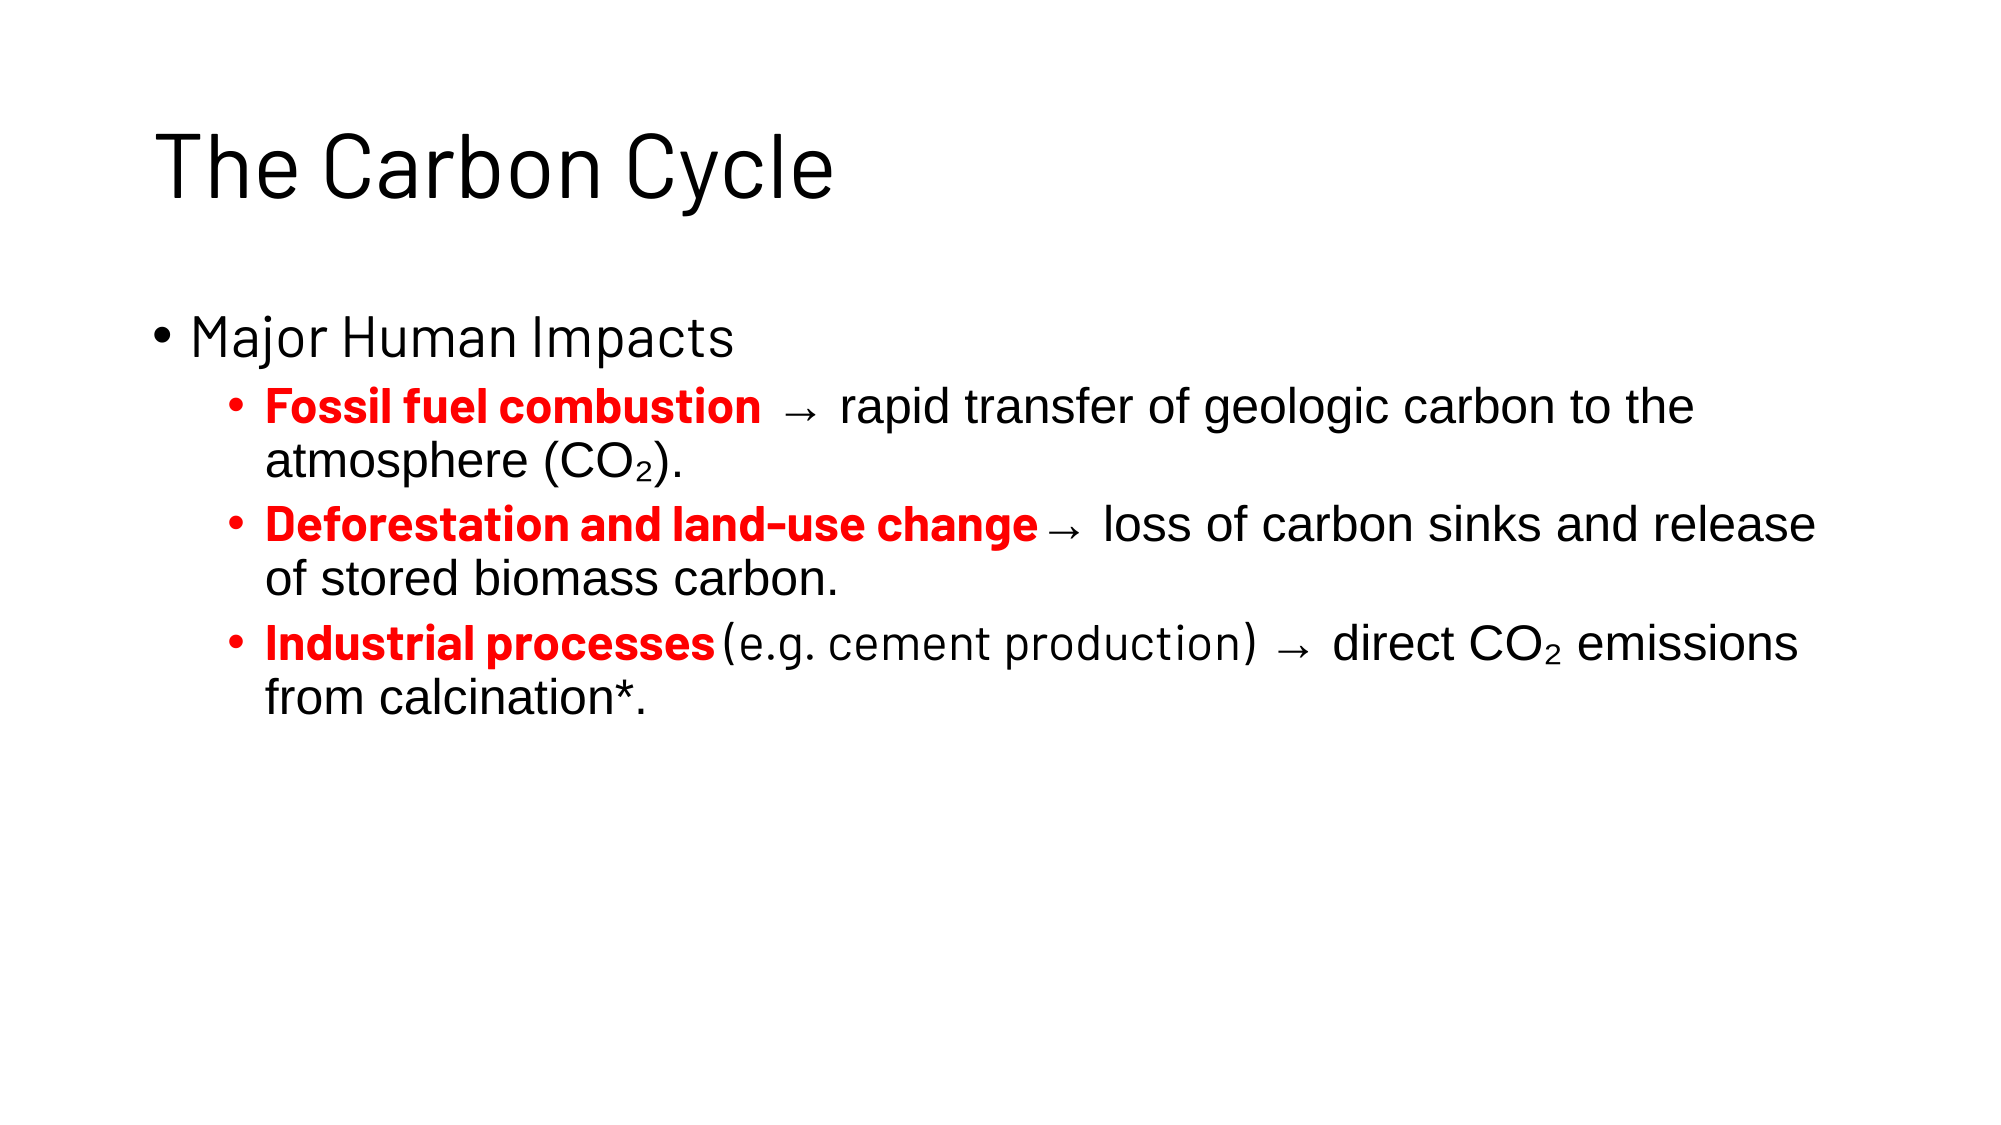

# The Carbon Cycle
Major Human Impacts
Fossil fuel combustion → rapid transfer of geologic carbon to the atmosphere (CO₂).
Deforestation and land-use change→ loss of carbon sinks and release of stored biomass carbon.
Industrial processes (e.g. cement production) → direct CO₂ emissions from calcination*.